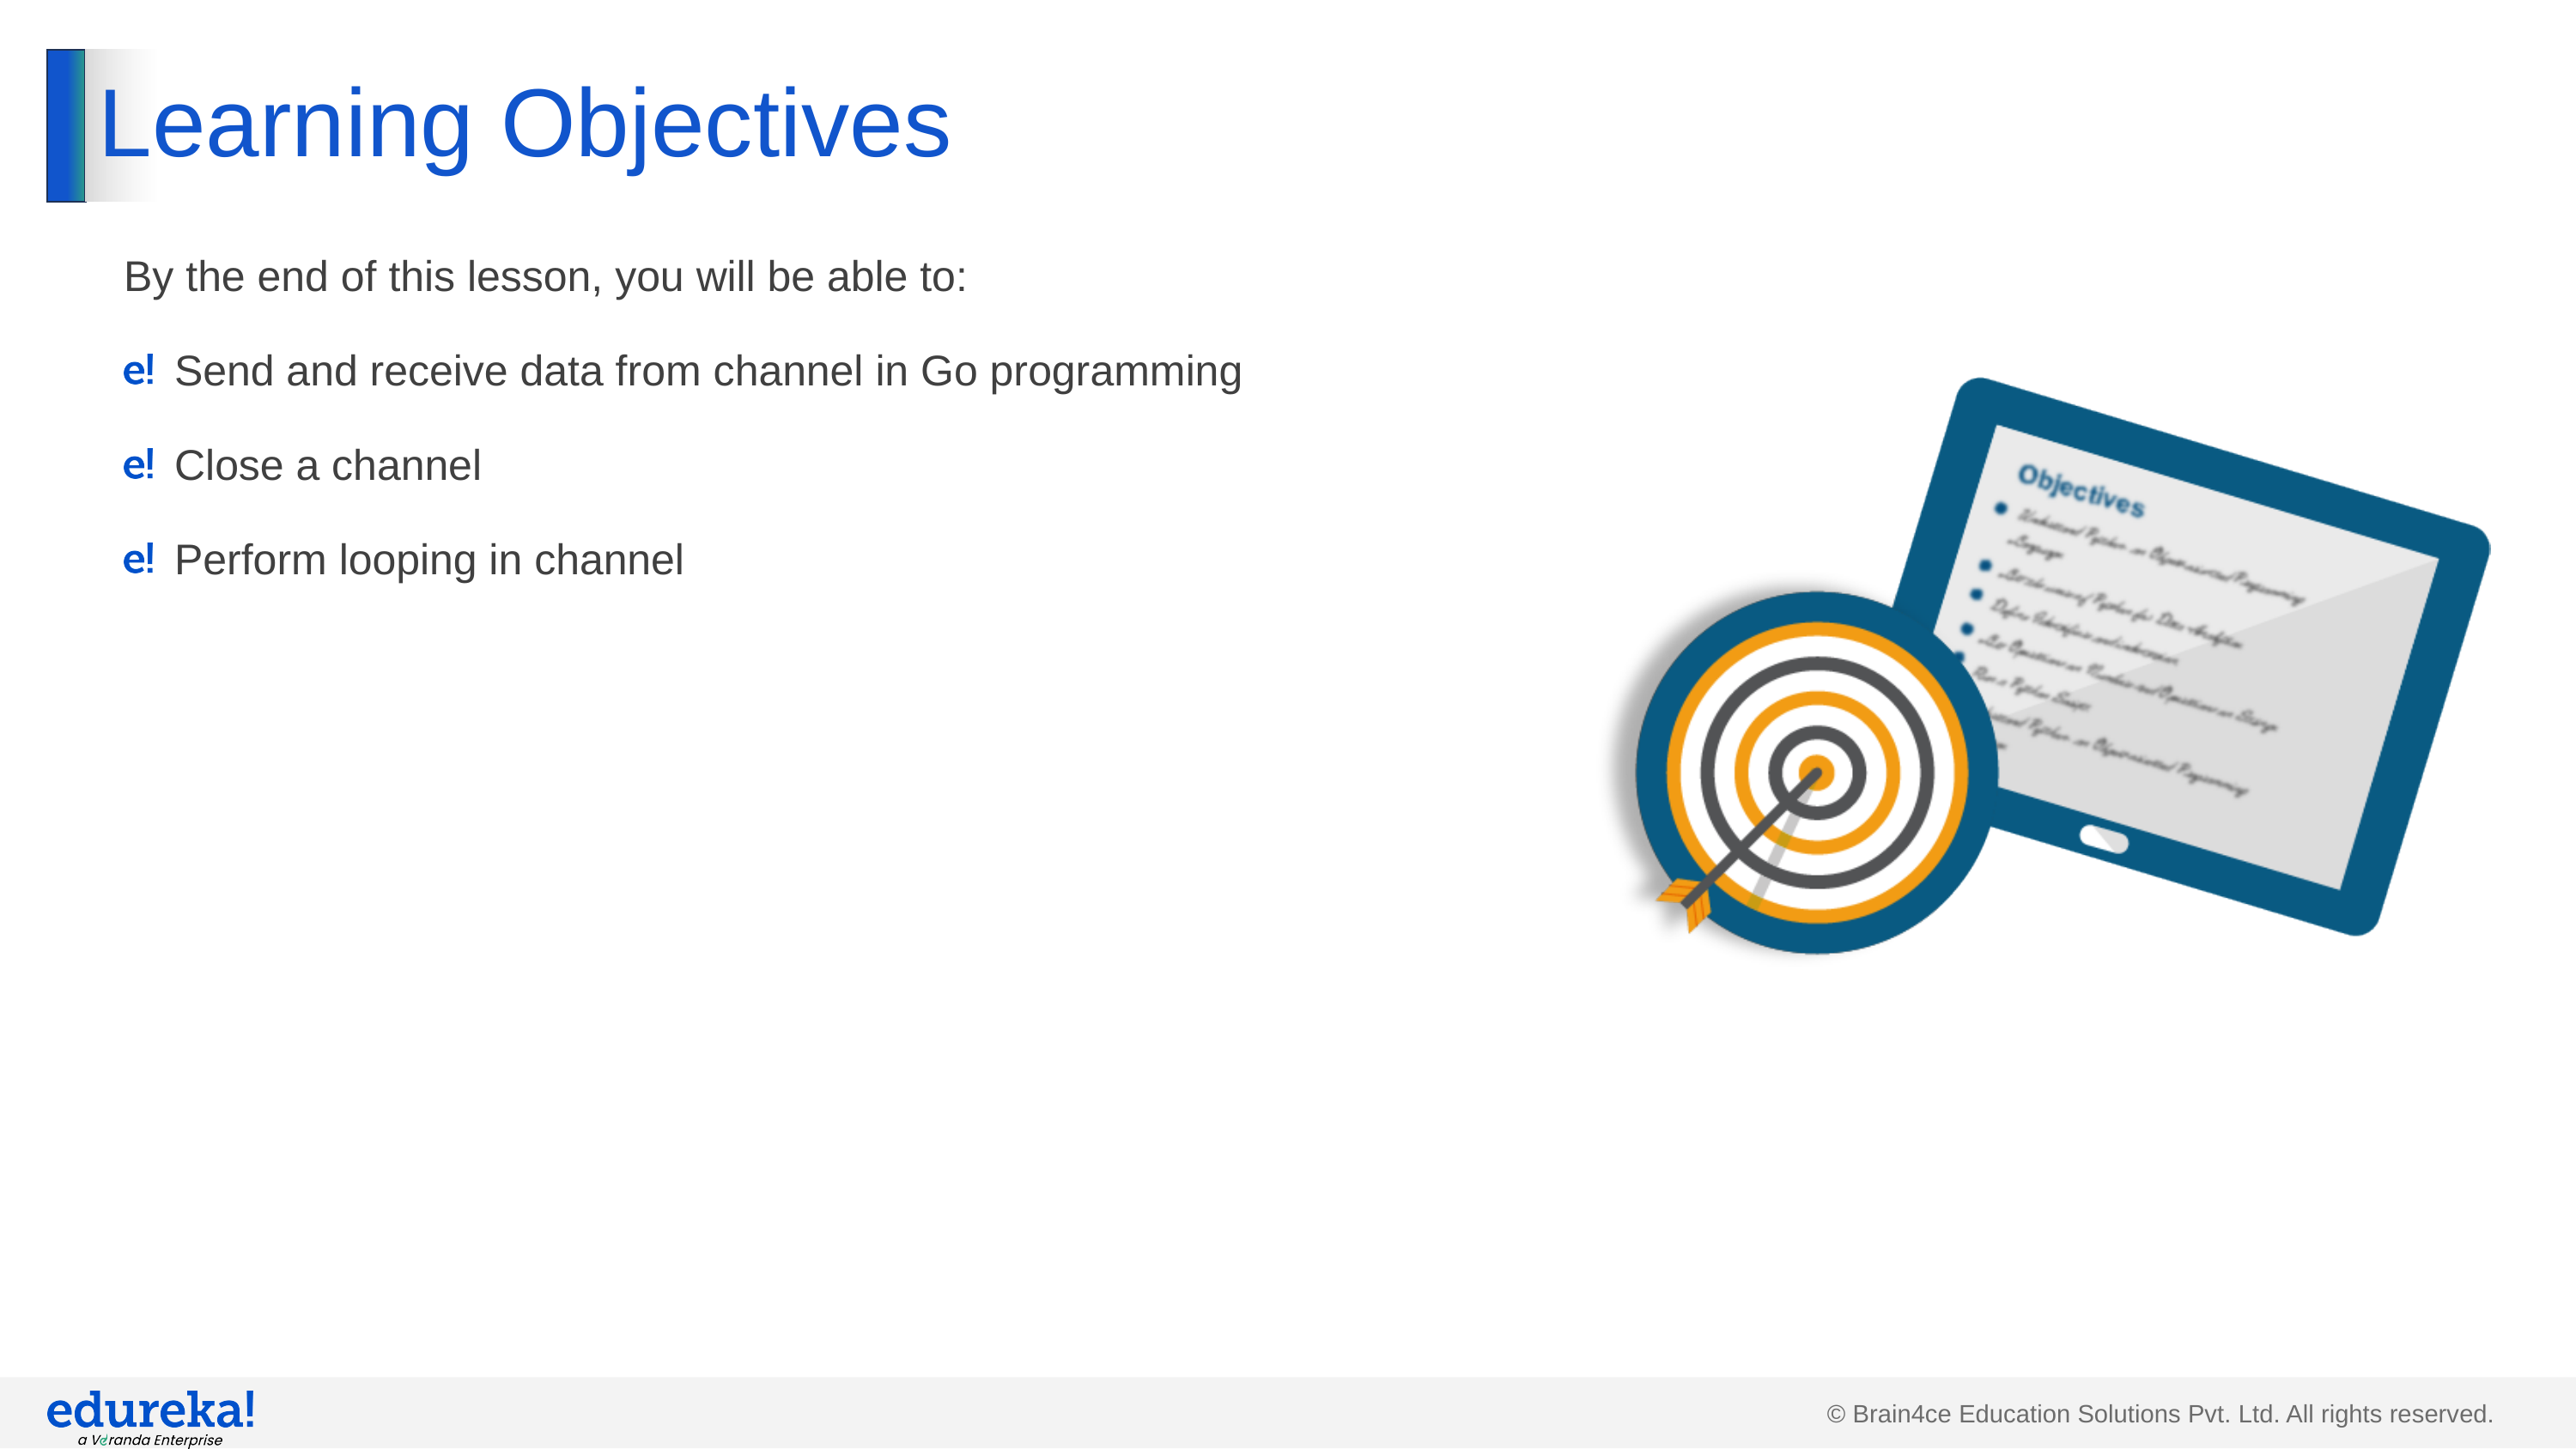

# Learning Objectives
By the end of this lesson, you will be able to:
Send and receive data from channel in Go programming
Close a channel
Perform looping in channel